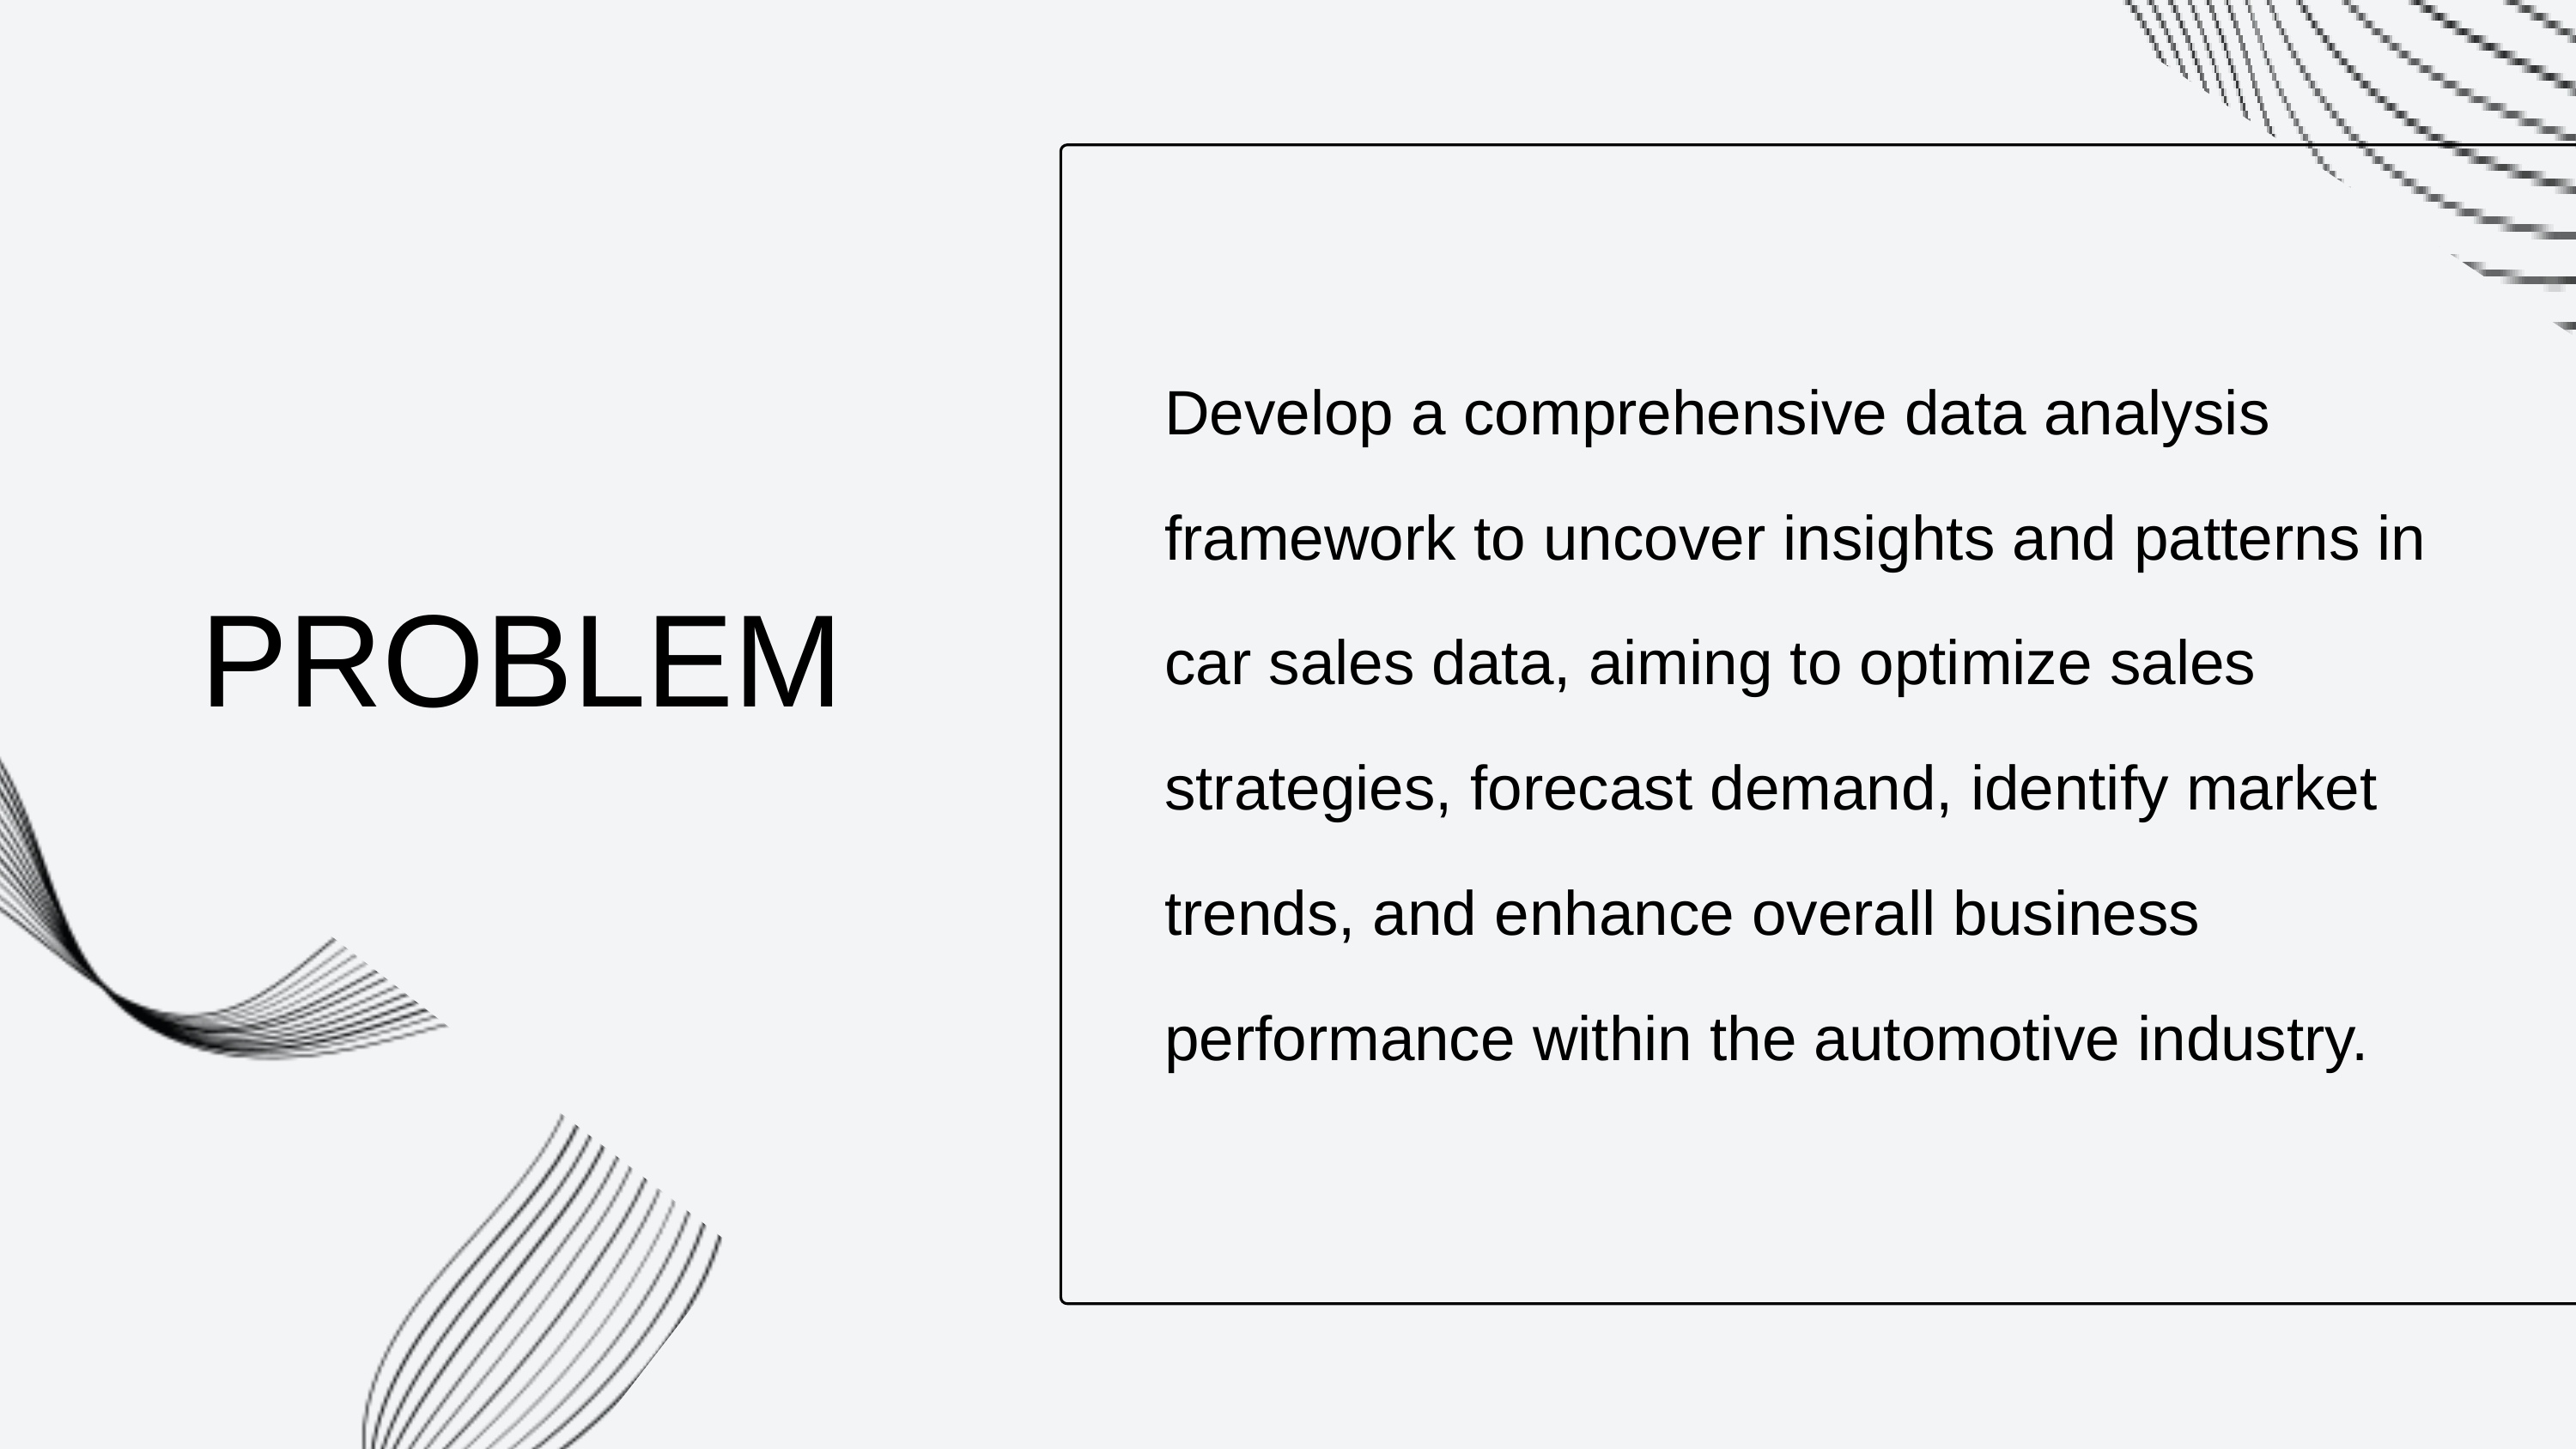

Develop a comprehensive data analysis framework to uncover insights and patterns in car sales data, aiming to optimize sales strategies, forecast demand, identify market trends, and enhance overall business performance within the automotive industry.
PROBLEM